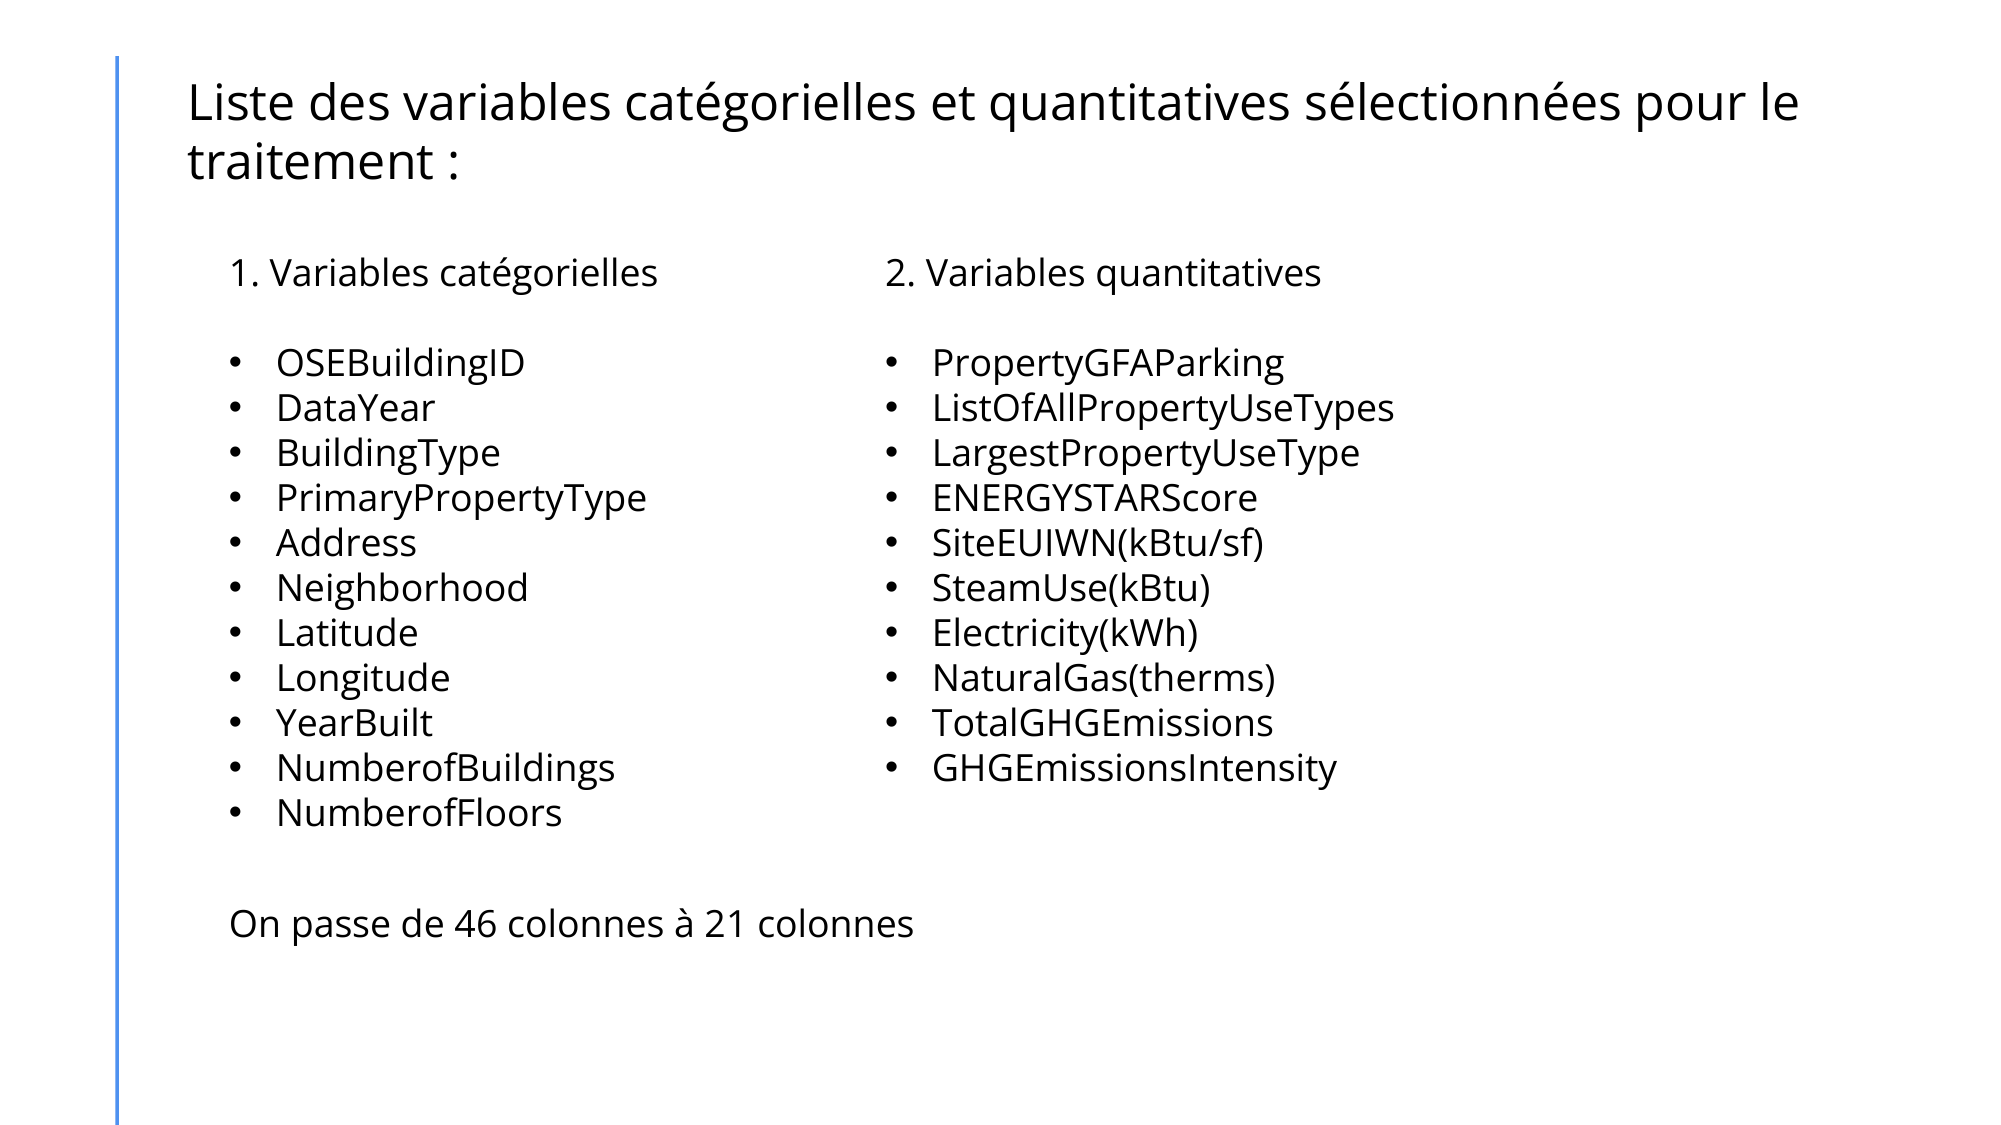

Liste des variables catégorielles et quantitatives sélectionnées pour le traitement :
1. Variables catégorielles

OSEBuildingID
DataYear
BuildingType
PrimaryPropertyType
Address
Neighborhood
Latitude
Longitude
YearBuilt
NumberofBuildings
NumberofFloors

2. Variables quantitatives

PropertyGFAParking
ListOfAllPropertyUseTypes
LargestPropertyUseType
ENERGYSTARScore
SiteEUIWN(kBtu/sf)
SteamUse(kBtu)
Electricity(kWh)
NaturalGas(therms)
TotalGHGEmissions
GHGEmissionsIntensity
On passe de 46 colonnes à 21 colonnes